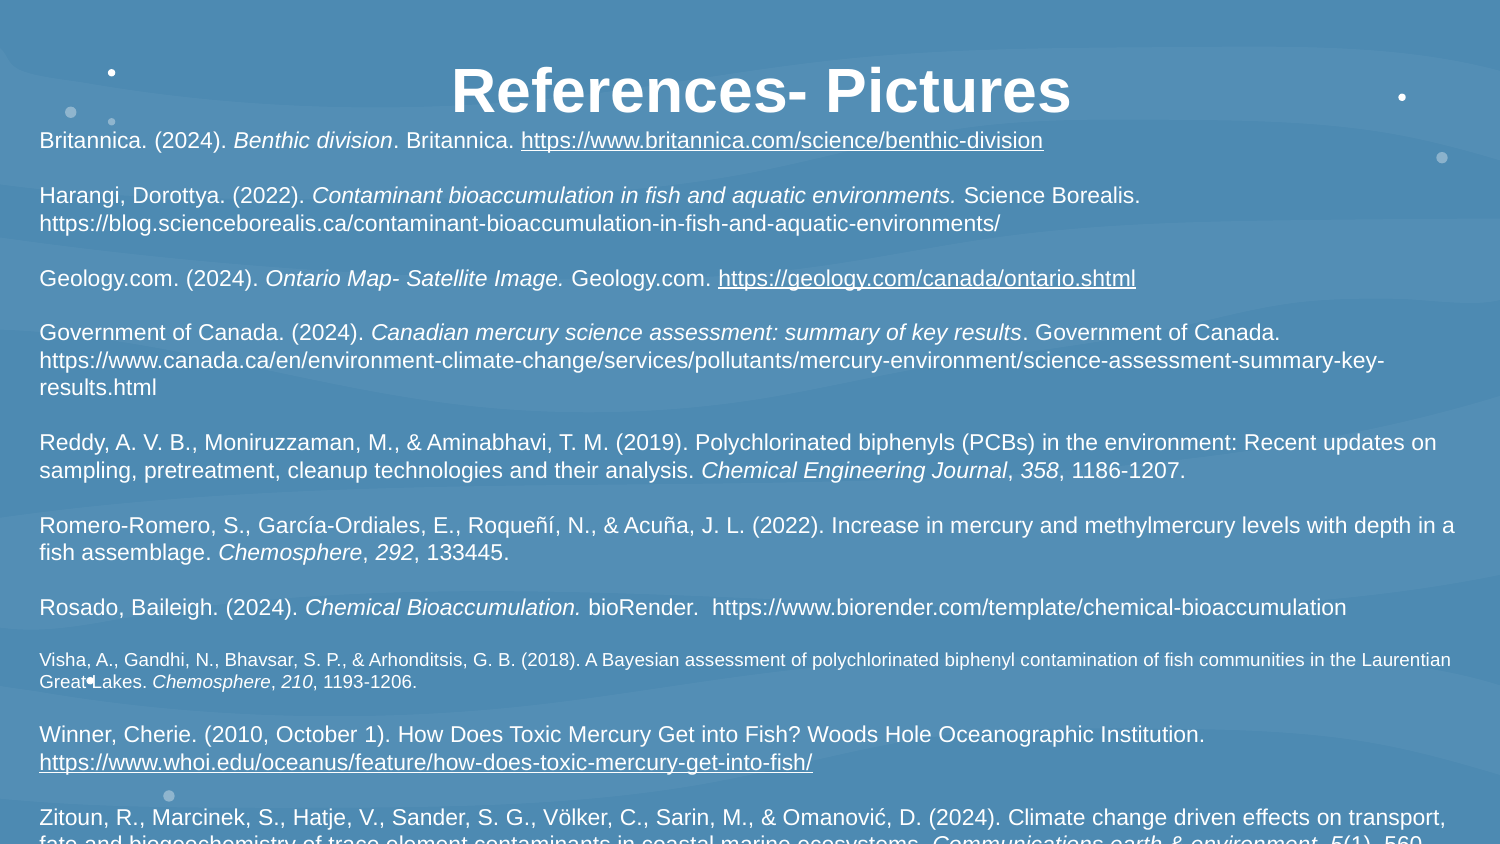

References- Pictures
Britannica. (2024). Benthic division. Britannica. https://www.britannica.com/science/benthic-division

Harangi, Dorottya. (2022). Contaminant bioaccumulation in fish and aquatic environments. Science Borealis. https://blog.scienceborealis.ca/contaminant-bioaccumulation-in-fish-and-aquatic-environments/

Geology.com. (2024). Ontario Map- Satellite Image. Geology.com. https://geology.com/canada/ontario.shtml

Government of Canada. (2024). Canadian mercury science assessment: summary of key results. Government of Canada. https://www.canada.ca/en/environment-climate-change/services/pollutants/mercury-environment/science-assessment-summary-key-results.html

Reddy, A. V. B., Moniruzzaman, M., & Aminabhavi, T. M. (2019). Polychlorinated biphenyls (PCBs) in the environment: Recent updates on sampling, pretreatment, cleanup technologies and their analysis. Chemical Engineering Journal, 358, 1186-1207.

Romero-Romero, S., García-Ordiales, E., Roqueñí, N., & Acuña, J. L. (2022). Increase in mercury and methylmercury levels with depth in a fish assemblage. Chemosphere, 292, 133445.

Rosado, Baileigh. (2024). Chemical Bioaccumulation. bioRender.  https://www.biorender.com/template/chemical-bioaccumulation

Visha, A., Gandhi, N., Bhavsar, S. P., & Arhonditsis, G. B. (2018). A Bayesian assessment of polychlorinated biphenyl contamination of fish communities in the Laurentian Great Lakes. Chemosphere, 210, 1193-1206.

Winner, Cherie. (2010, October 1). How Does Toxic Mercury Get into Fish? Woods Hole Oceanographic Institution. https://www.whoi.edu/oceanus/feature/how-does-toxic-mercury-get-into-fish/

Zitoun, R., Marcinek, S., Hatje, V., Sander, S. G., Völker, C., Sarin, M., & Omanović, D. (2024). Climate change driven effects on transport, fate and biogeochemistry of trace element contaminants in coastal marine ecosystems. Communications earth & environment, 5(1), 560.